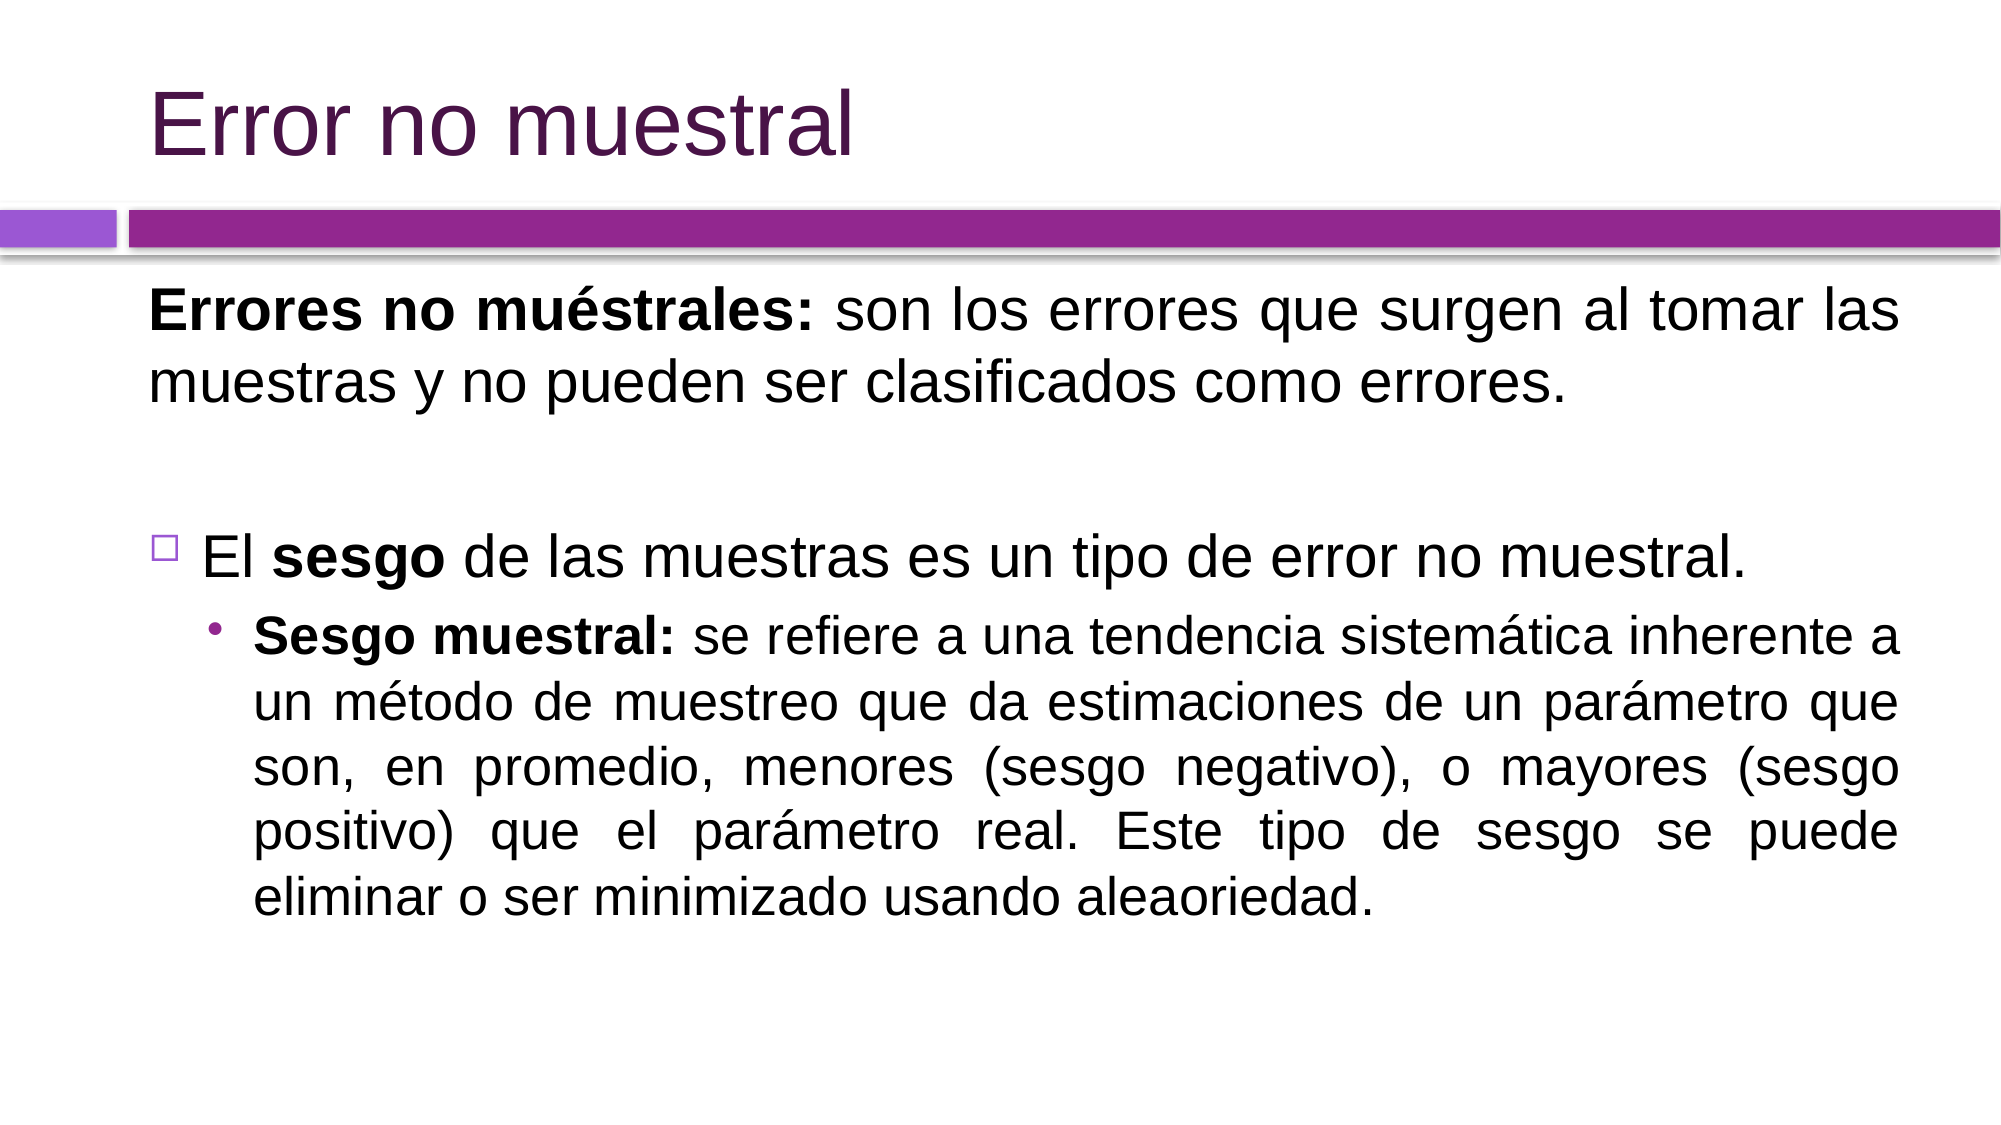

# Error no muestral
Errores no muéstrales: son los errores que surgen al tomar las muestras y no pueden ser clasificados como errores.

El sesgo de las muestras es un tipo de error no muestral.
Sesgo muestral: se refiere a una tendencia sistemática inherente a un método de muestreo que da estimaciones de un parámetro que son, en promedio, menores (sesgo negativo), o mayores (sesgo positivo) que el parámetro real. Este tipo de sesgo se puede eliminar o ser minimizado usando aleaoriedad.